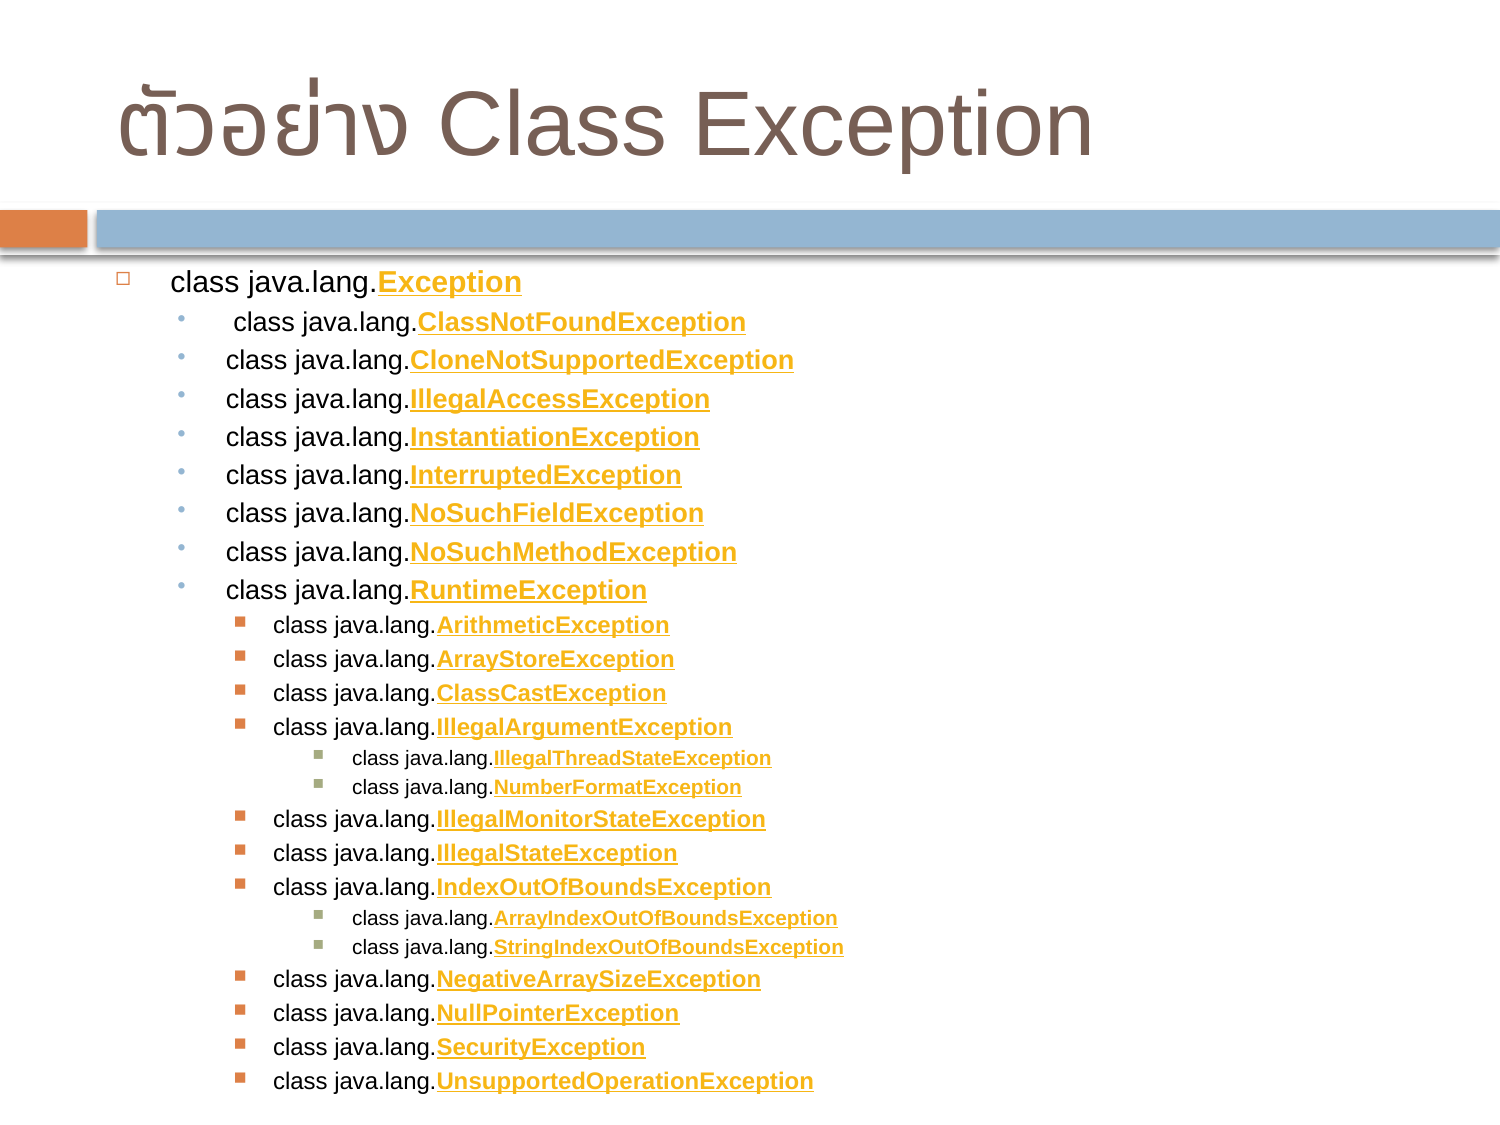

# ตัวอย่าง Class Exception
class java.lang.Exception
 class java.lang.ClassNotFoundException
class java.lang.CloneNotSupportedException
class java.lang.IllegalAccessException
class java.lang.InstantiationException
class java.lang.InterruptedException
class java.lang.NoSuchFieldException
class java.lang.NoSuchMethodException
class java.lang.RuntimeException
class java.lang.ArithmeticException
class java.lang.ArrayStoreException
class java.lang.ClassCastException
class java.lang.IllegalArgumentException
class java.lang.IllegalThreadStateException
class java.lang.NumberFormatException
class java.lang.IllegalMonitorStateException
class java.lang.IllegalStateException
class java.lang.IndexOutOfBoundsException
class java.lang.ArrayIndexOutOfBoundsException
class java.lang.StringIndexOutOfBoundsException
class java.lang.NegativeArraySizeException
class java.lang.NullPointerException
class java.lang.SecurityException
class java.lang.UnsupportedOperationException